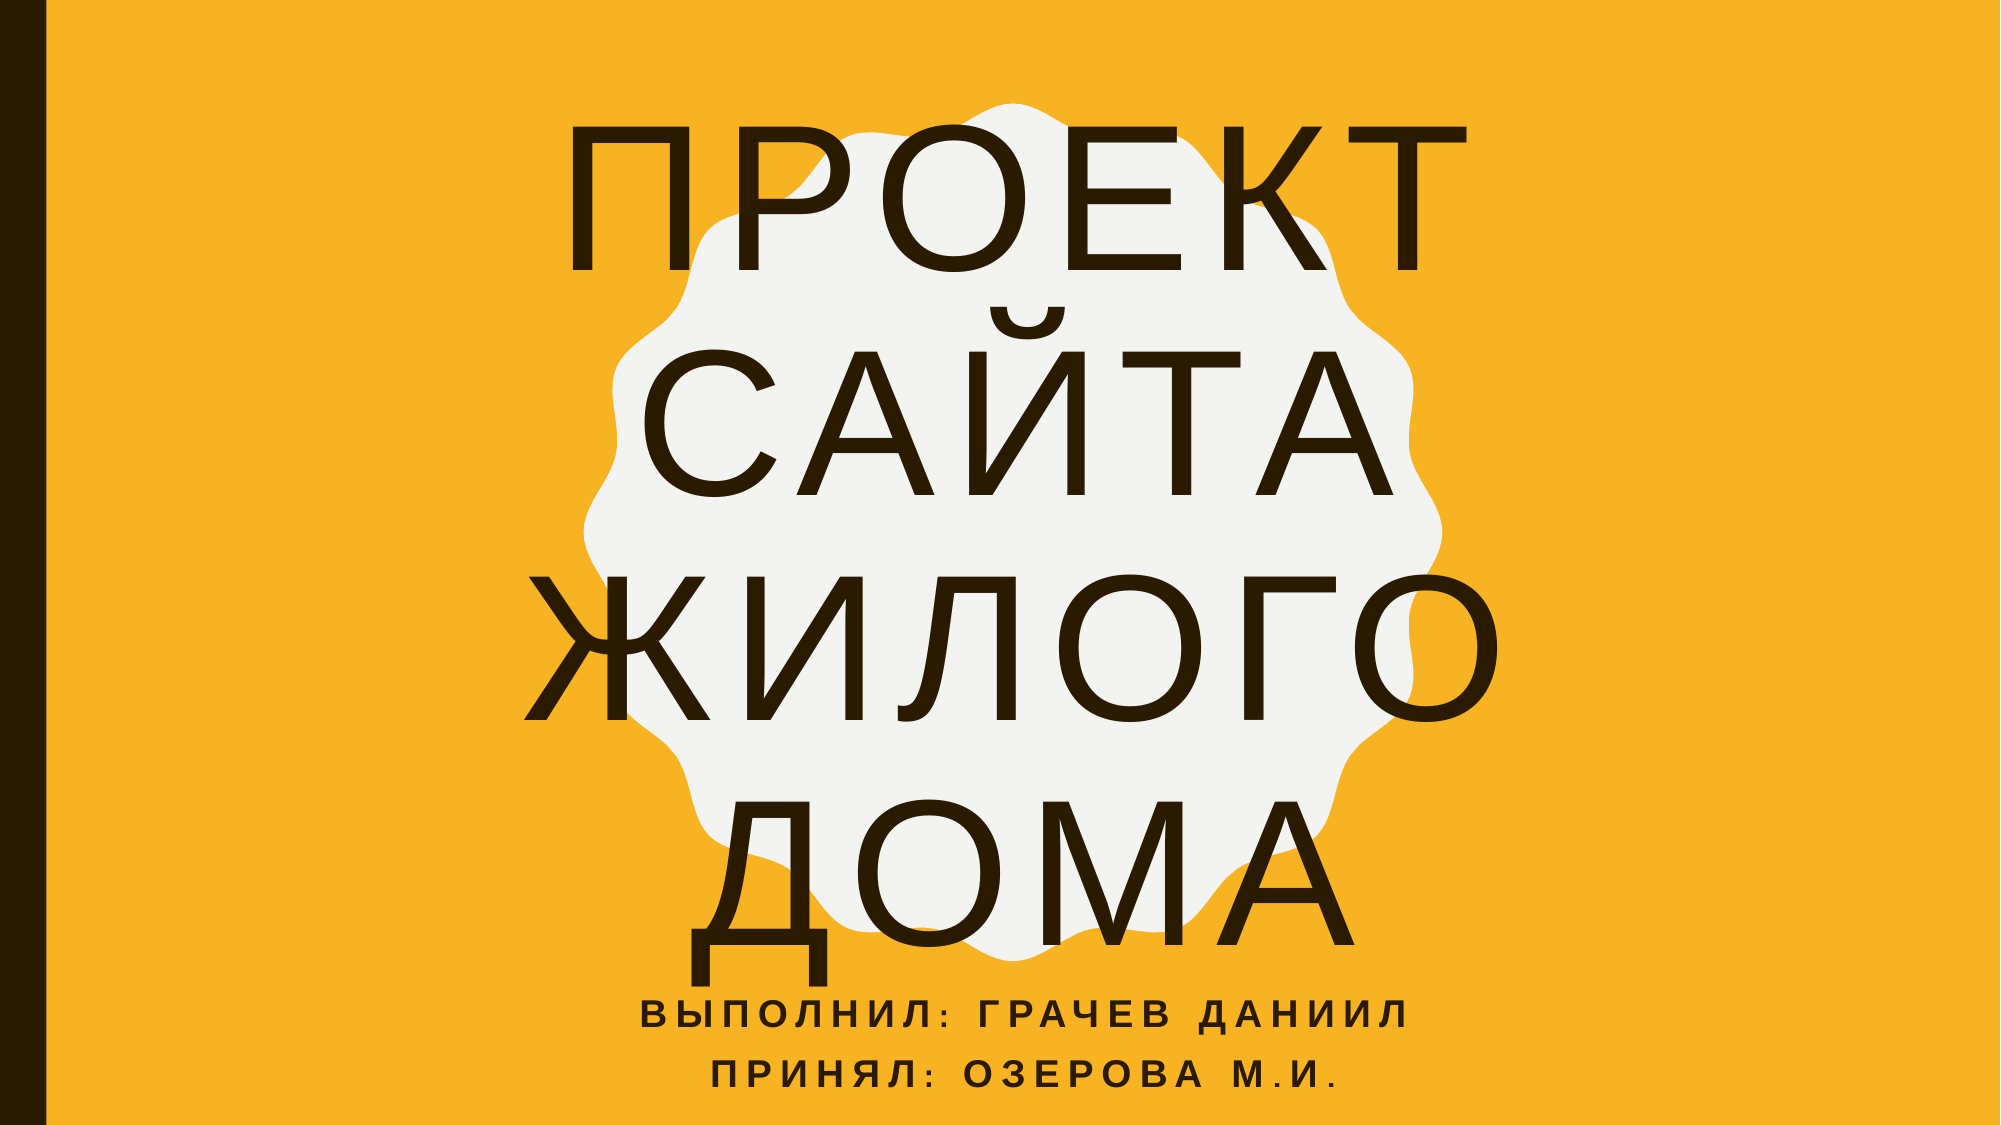

# Проект сайта жилого дома
Выполнил: Грачев Даниил
Принял: Озерова М.И.